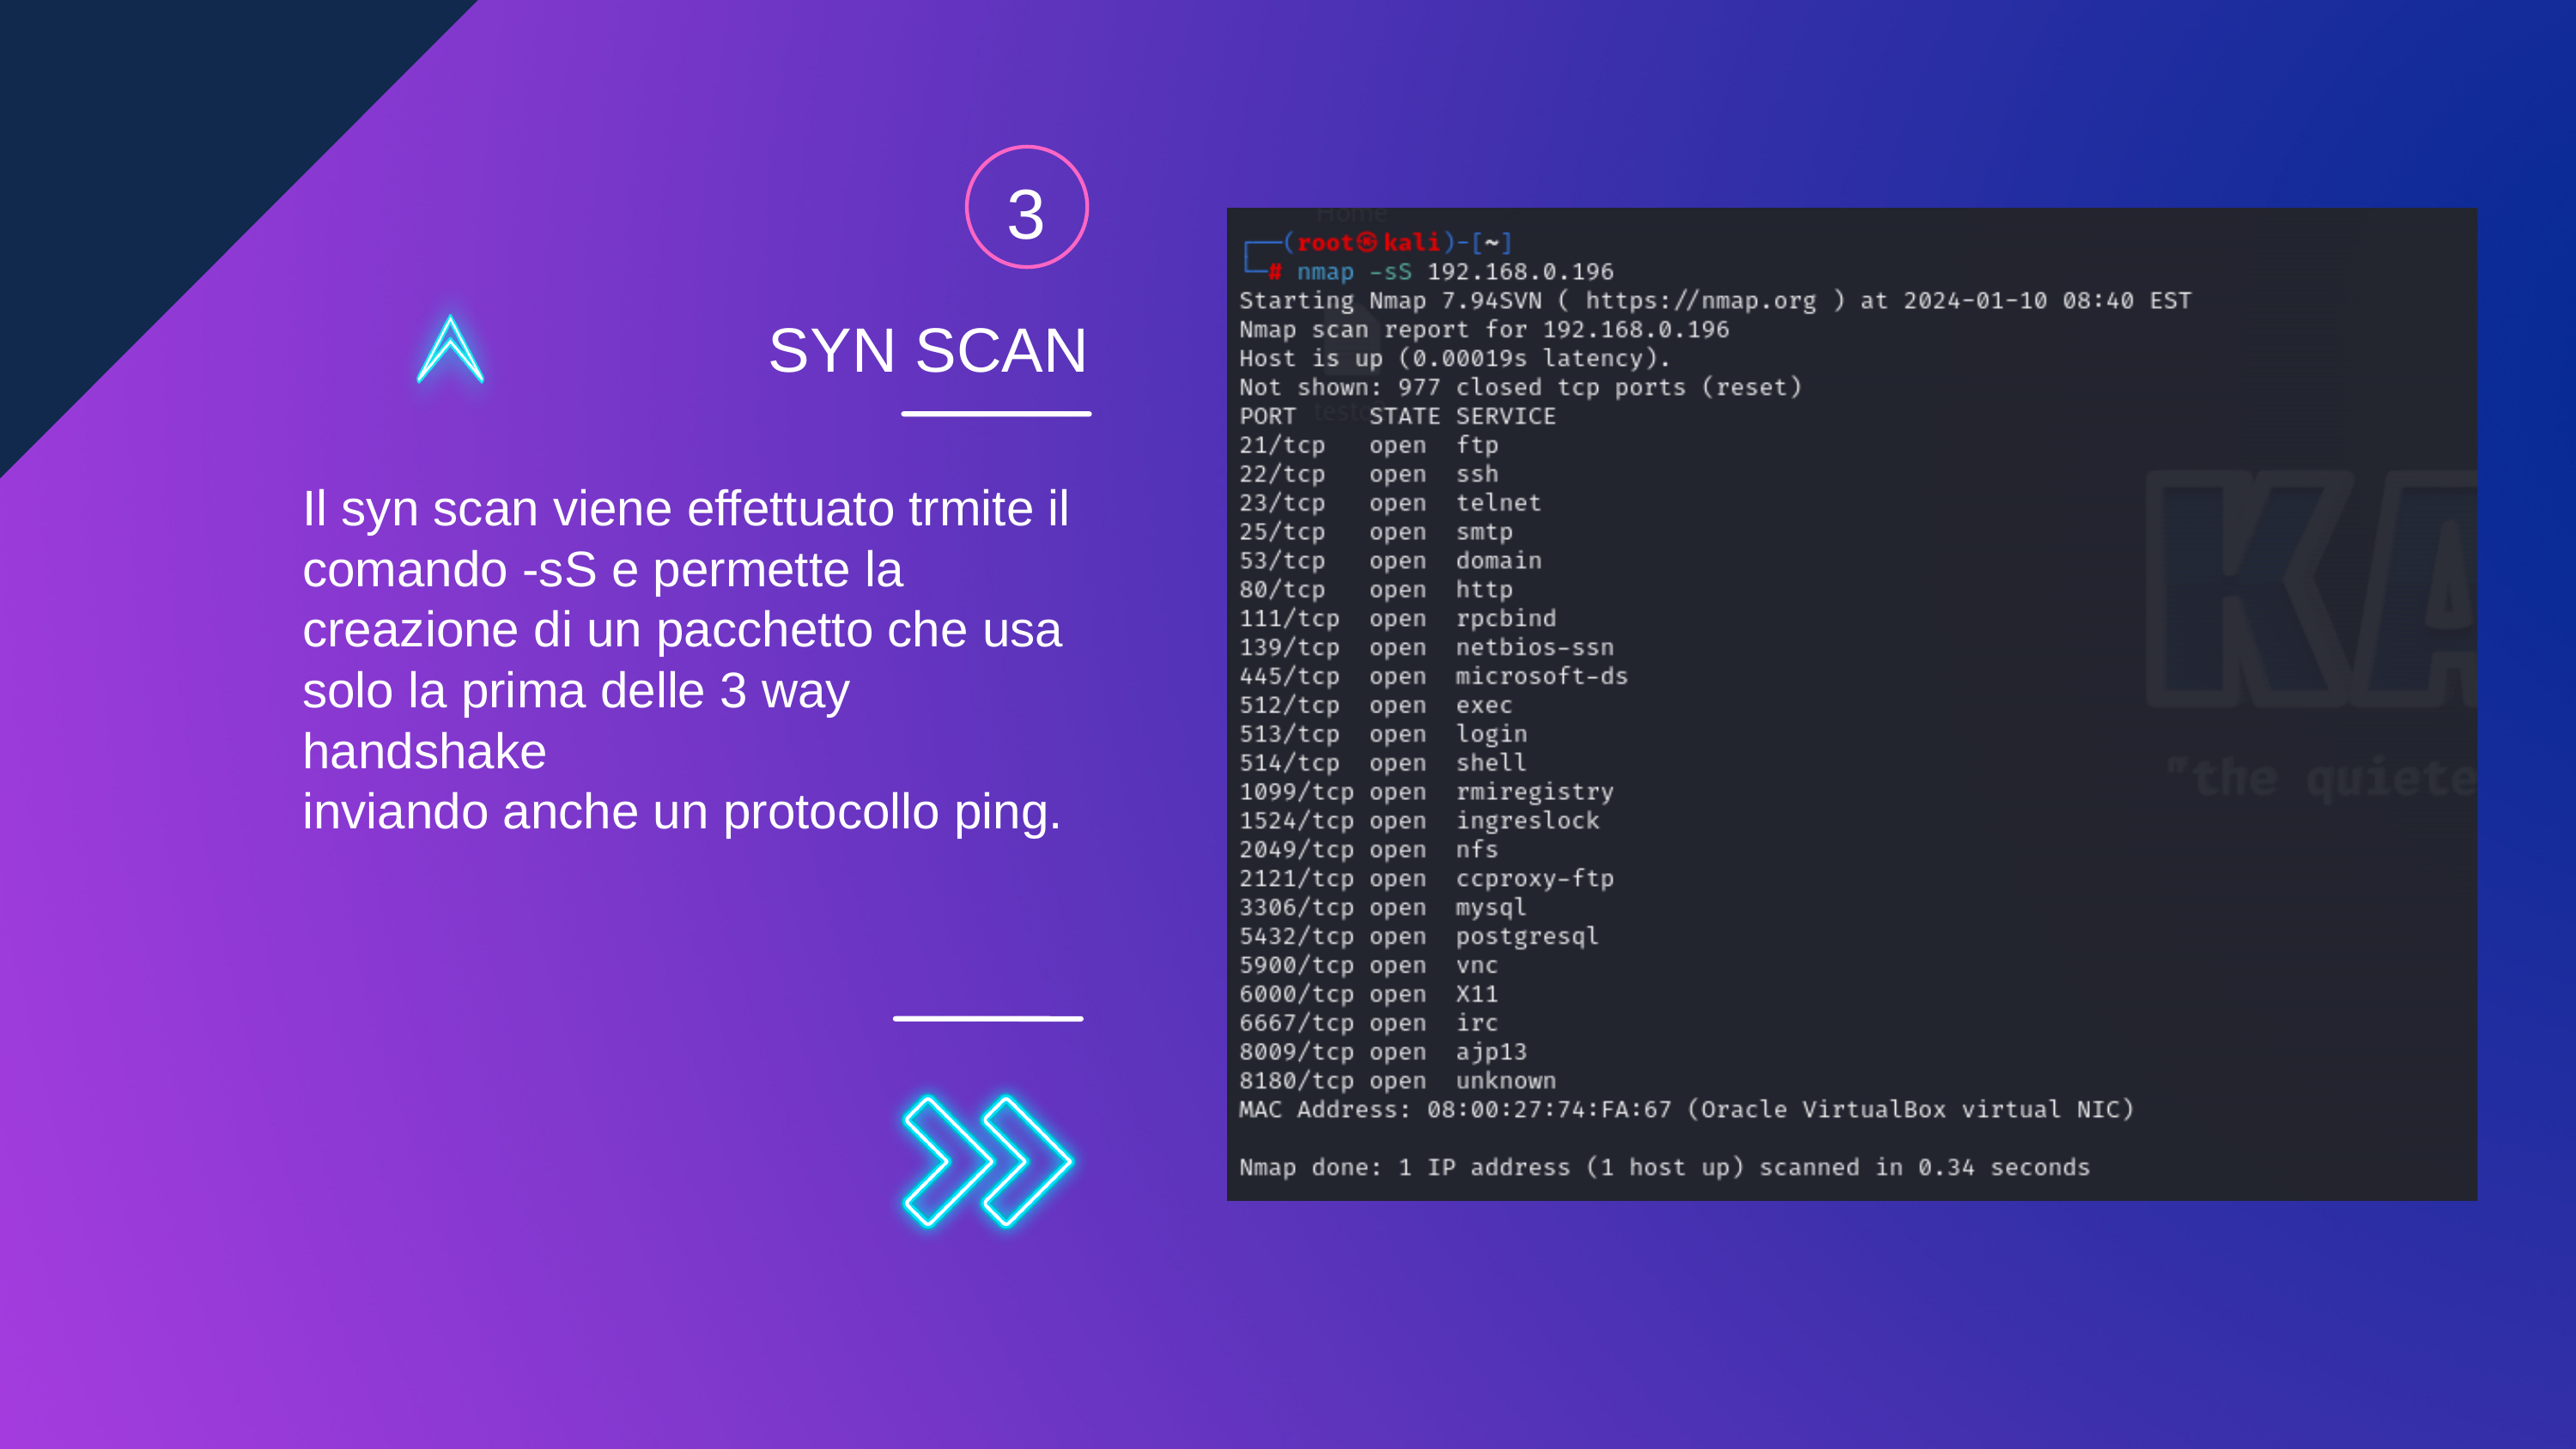

3

SYN SCAN

Il syn scan viene effettuato trmite il comando -sS e permette la creazione di un pacchetto che usa solo la prima delle 3 way handshake
inviando anche un protocollo ping.